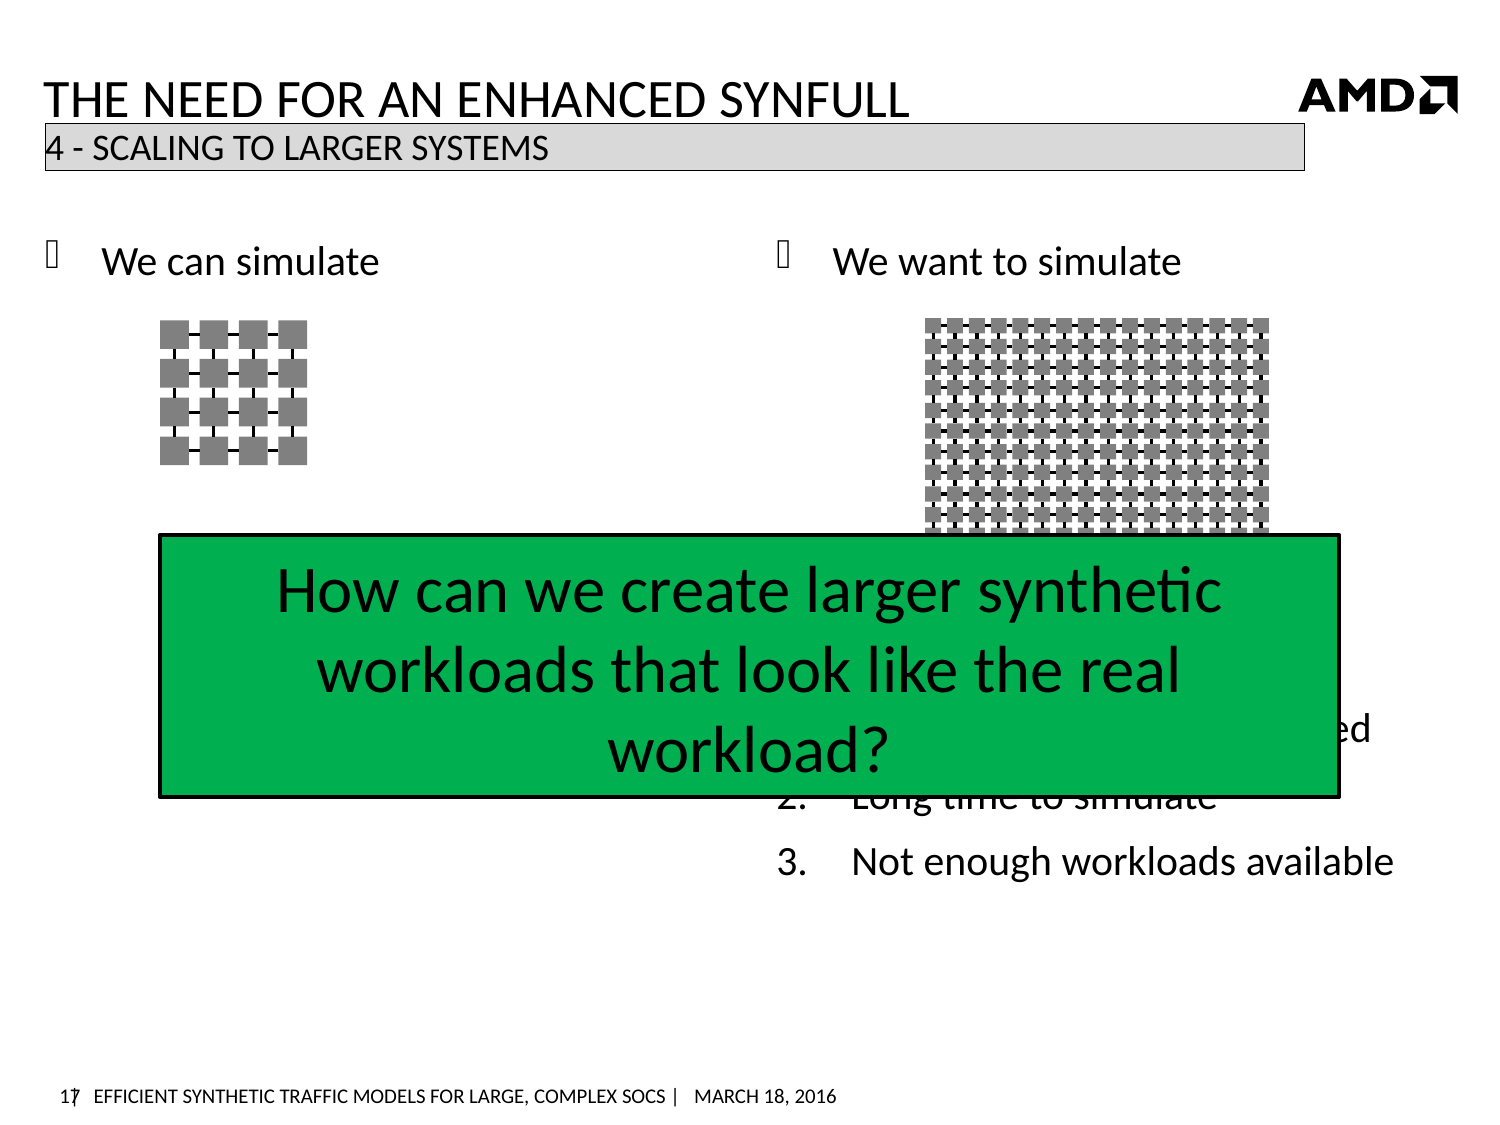

# The Need for an Enhanced SynFull
4 - Scaling to Larger Systems
We can simulate
We want to simulate

Compute resources are limited
Long time to simulate
Not enough workloads available

How can we create larger synthetic workloads that look like the real workload?